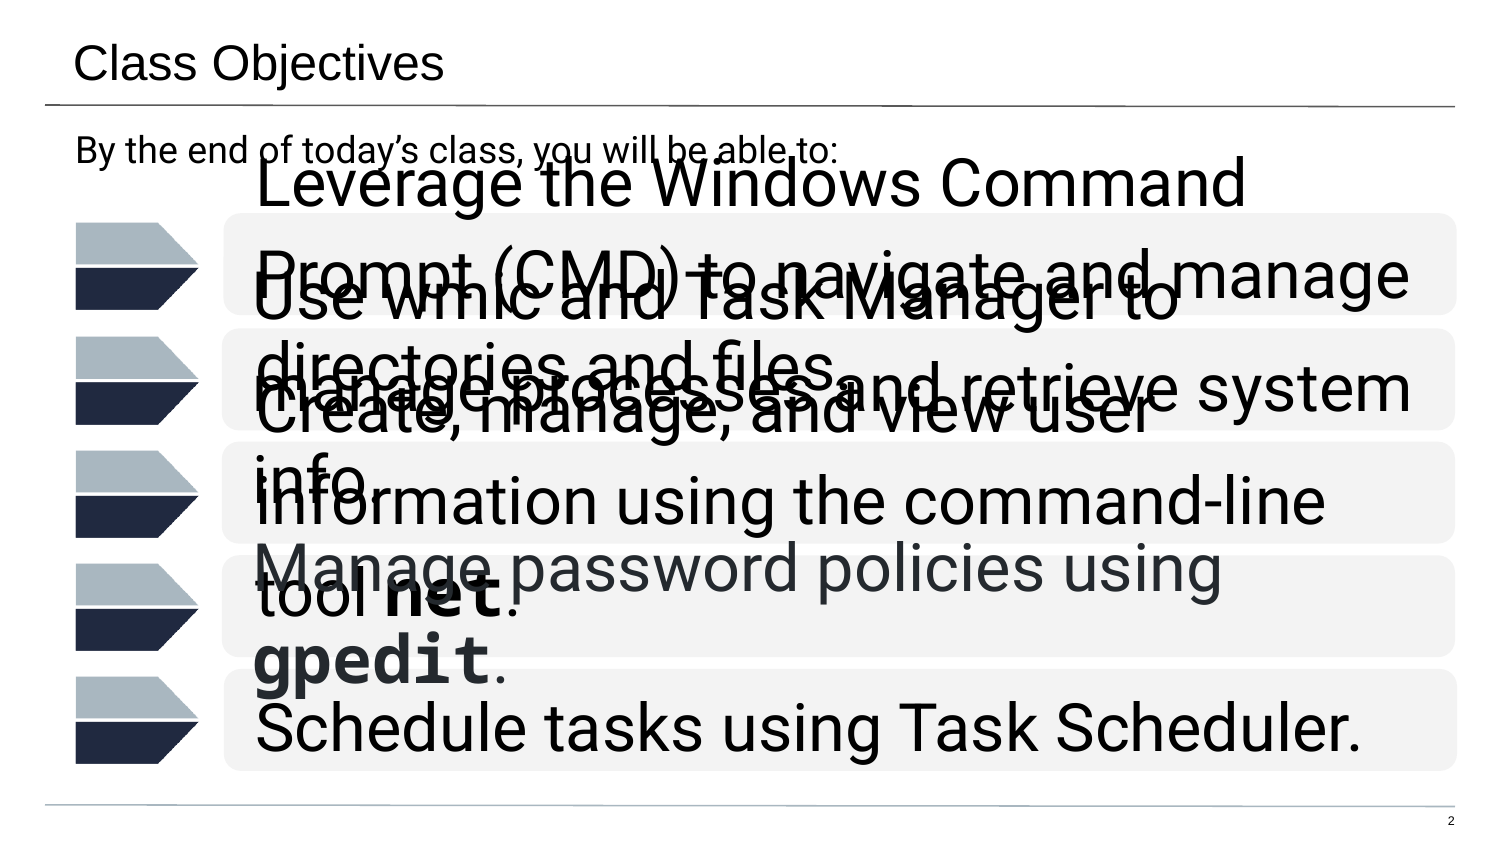

# Class Objectives
By the end of today’s class, you will be able to:
Leverage the Windows Command Prompt (CMD) to navigate and manage directories and files.
Use wmic and Task Manager to manage processes and retrieve system info.
Create, manage, and view user information using the command-line tool net.
Manage password policies using gpedit.
Schedule tasks using Task Scheduler.

2